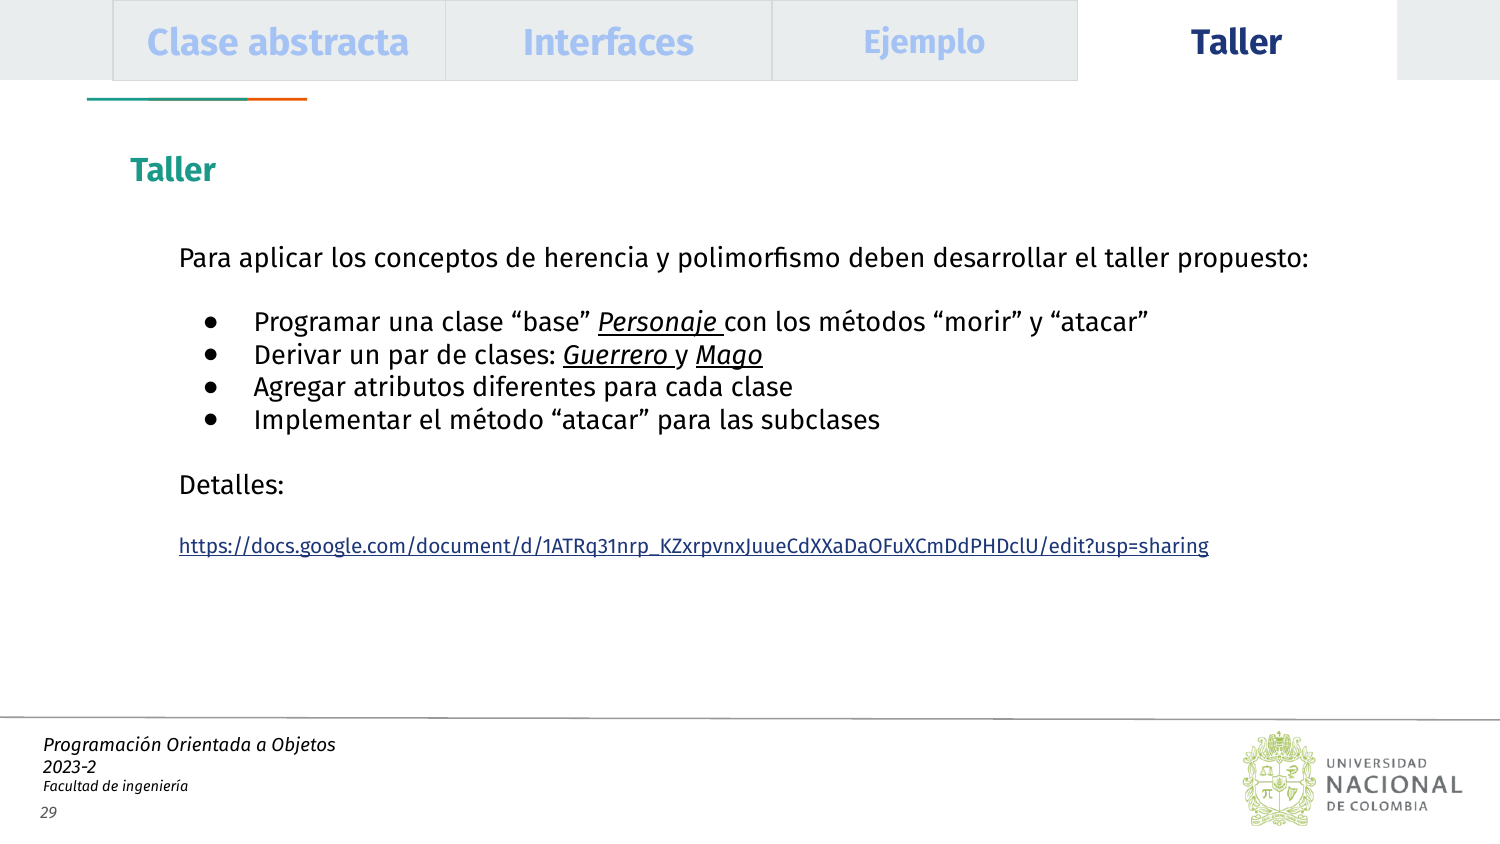

Clase abstracta
Interfaces
Ejemplo
Taller
Taller
Para aplicar los conceptos de herencia y polimorfismo deben desarrollar el taller propuesto:

Programar una clase “base” Personaje con los métodos “morir” y “atacar”
Derivar un par de clases: Guerrero y Mago
Agregar atributos diferentes para cada clase
Implementar el método “atacar” para las subclases

Detalles:

https://docs.google.com/document/d/1ATRq31nrp_KZxrpvnxJuueCdXXaDaOFuXCmDdPHDclU/edit?usp=sharing

29